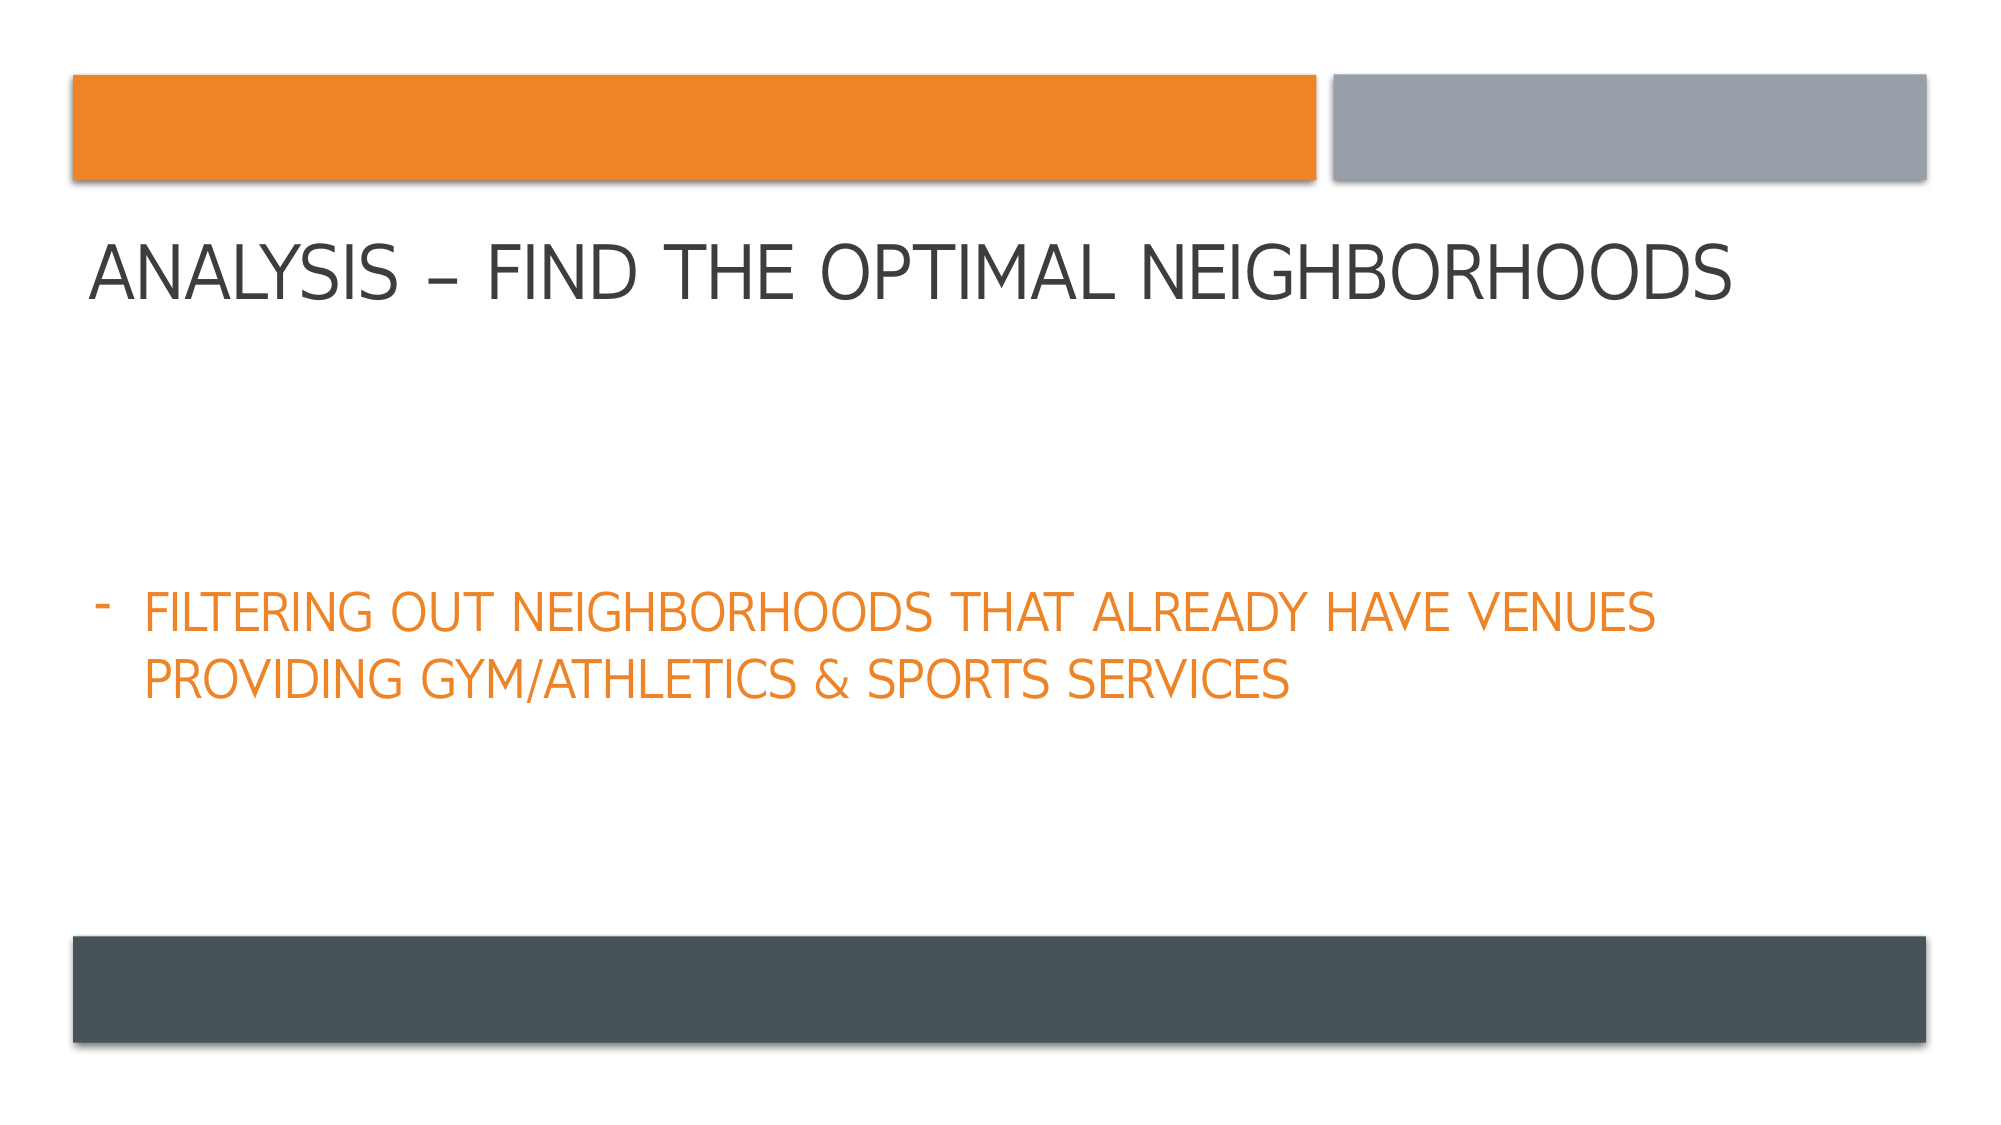

Analysis – Find the optimal neighborhoods
Filtering out neighborhoods that already have venues providing gym/ATHLETICS & SPORTS services